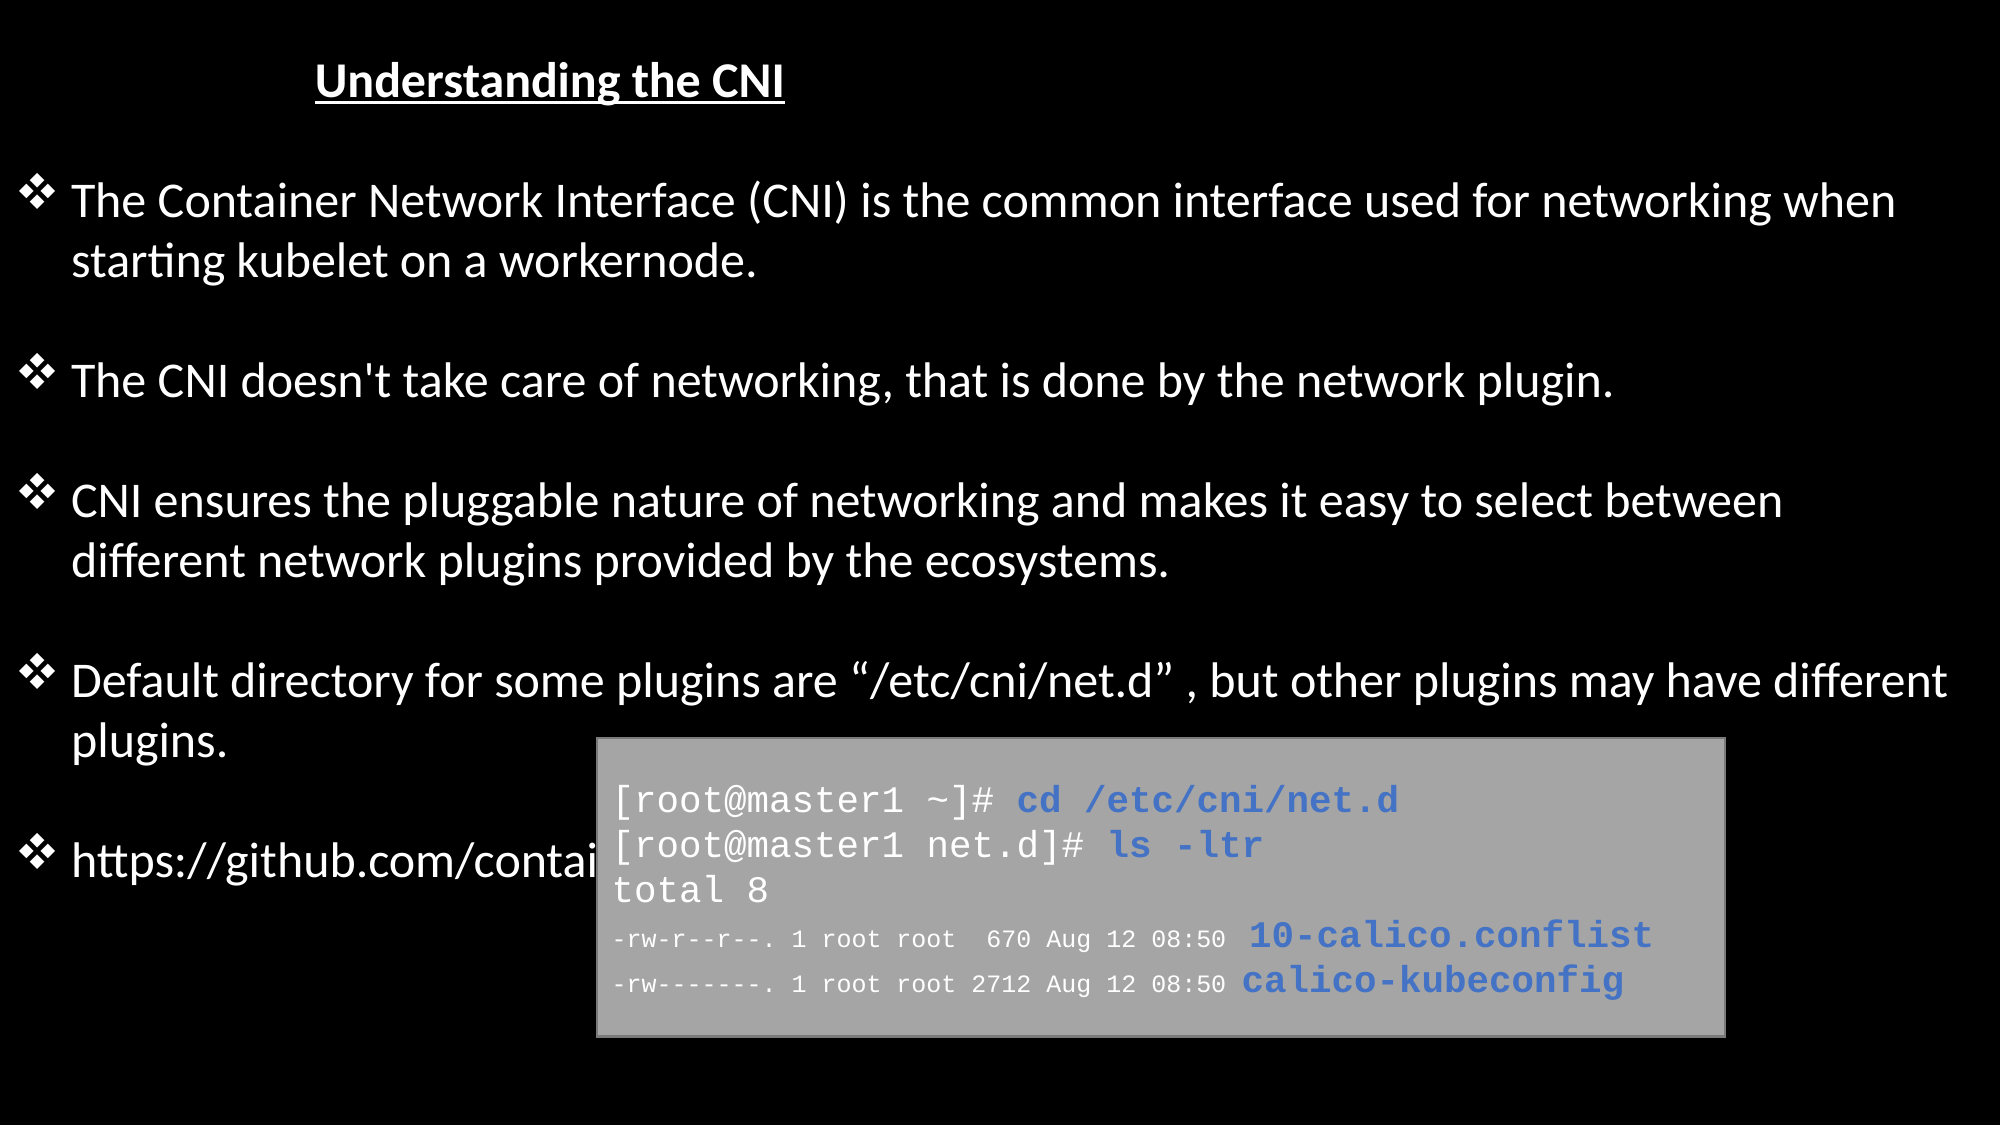

Understanding the CNI

The Container Network Interface (CNI) is the common interface used for networking when starting kubelet on a workernode.

The CNI doesn't take care of networking, that is done by the network plugin.

CNI ensures the pluggable nature of networking and makes it easy to select between different network plugins provided by the ecosystems.

Default directory for some plugins are “/etc/cni/net.d” , but other plugins may have different plugins.

https://github.com/containernetworking/cni
[root@master1 ~]# cd /etc/cni/net.d
[root@master1 net.d]# ls -ltr
total 8
-rw-r--r--. 1 root root  670 Aug 12 08:50 10-calico.conflist
-rw-------. 1 root root 2712 Aug 12 08:50 calico-kubeconfig